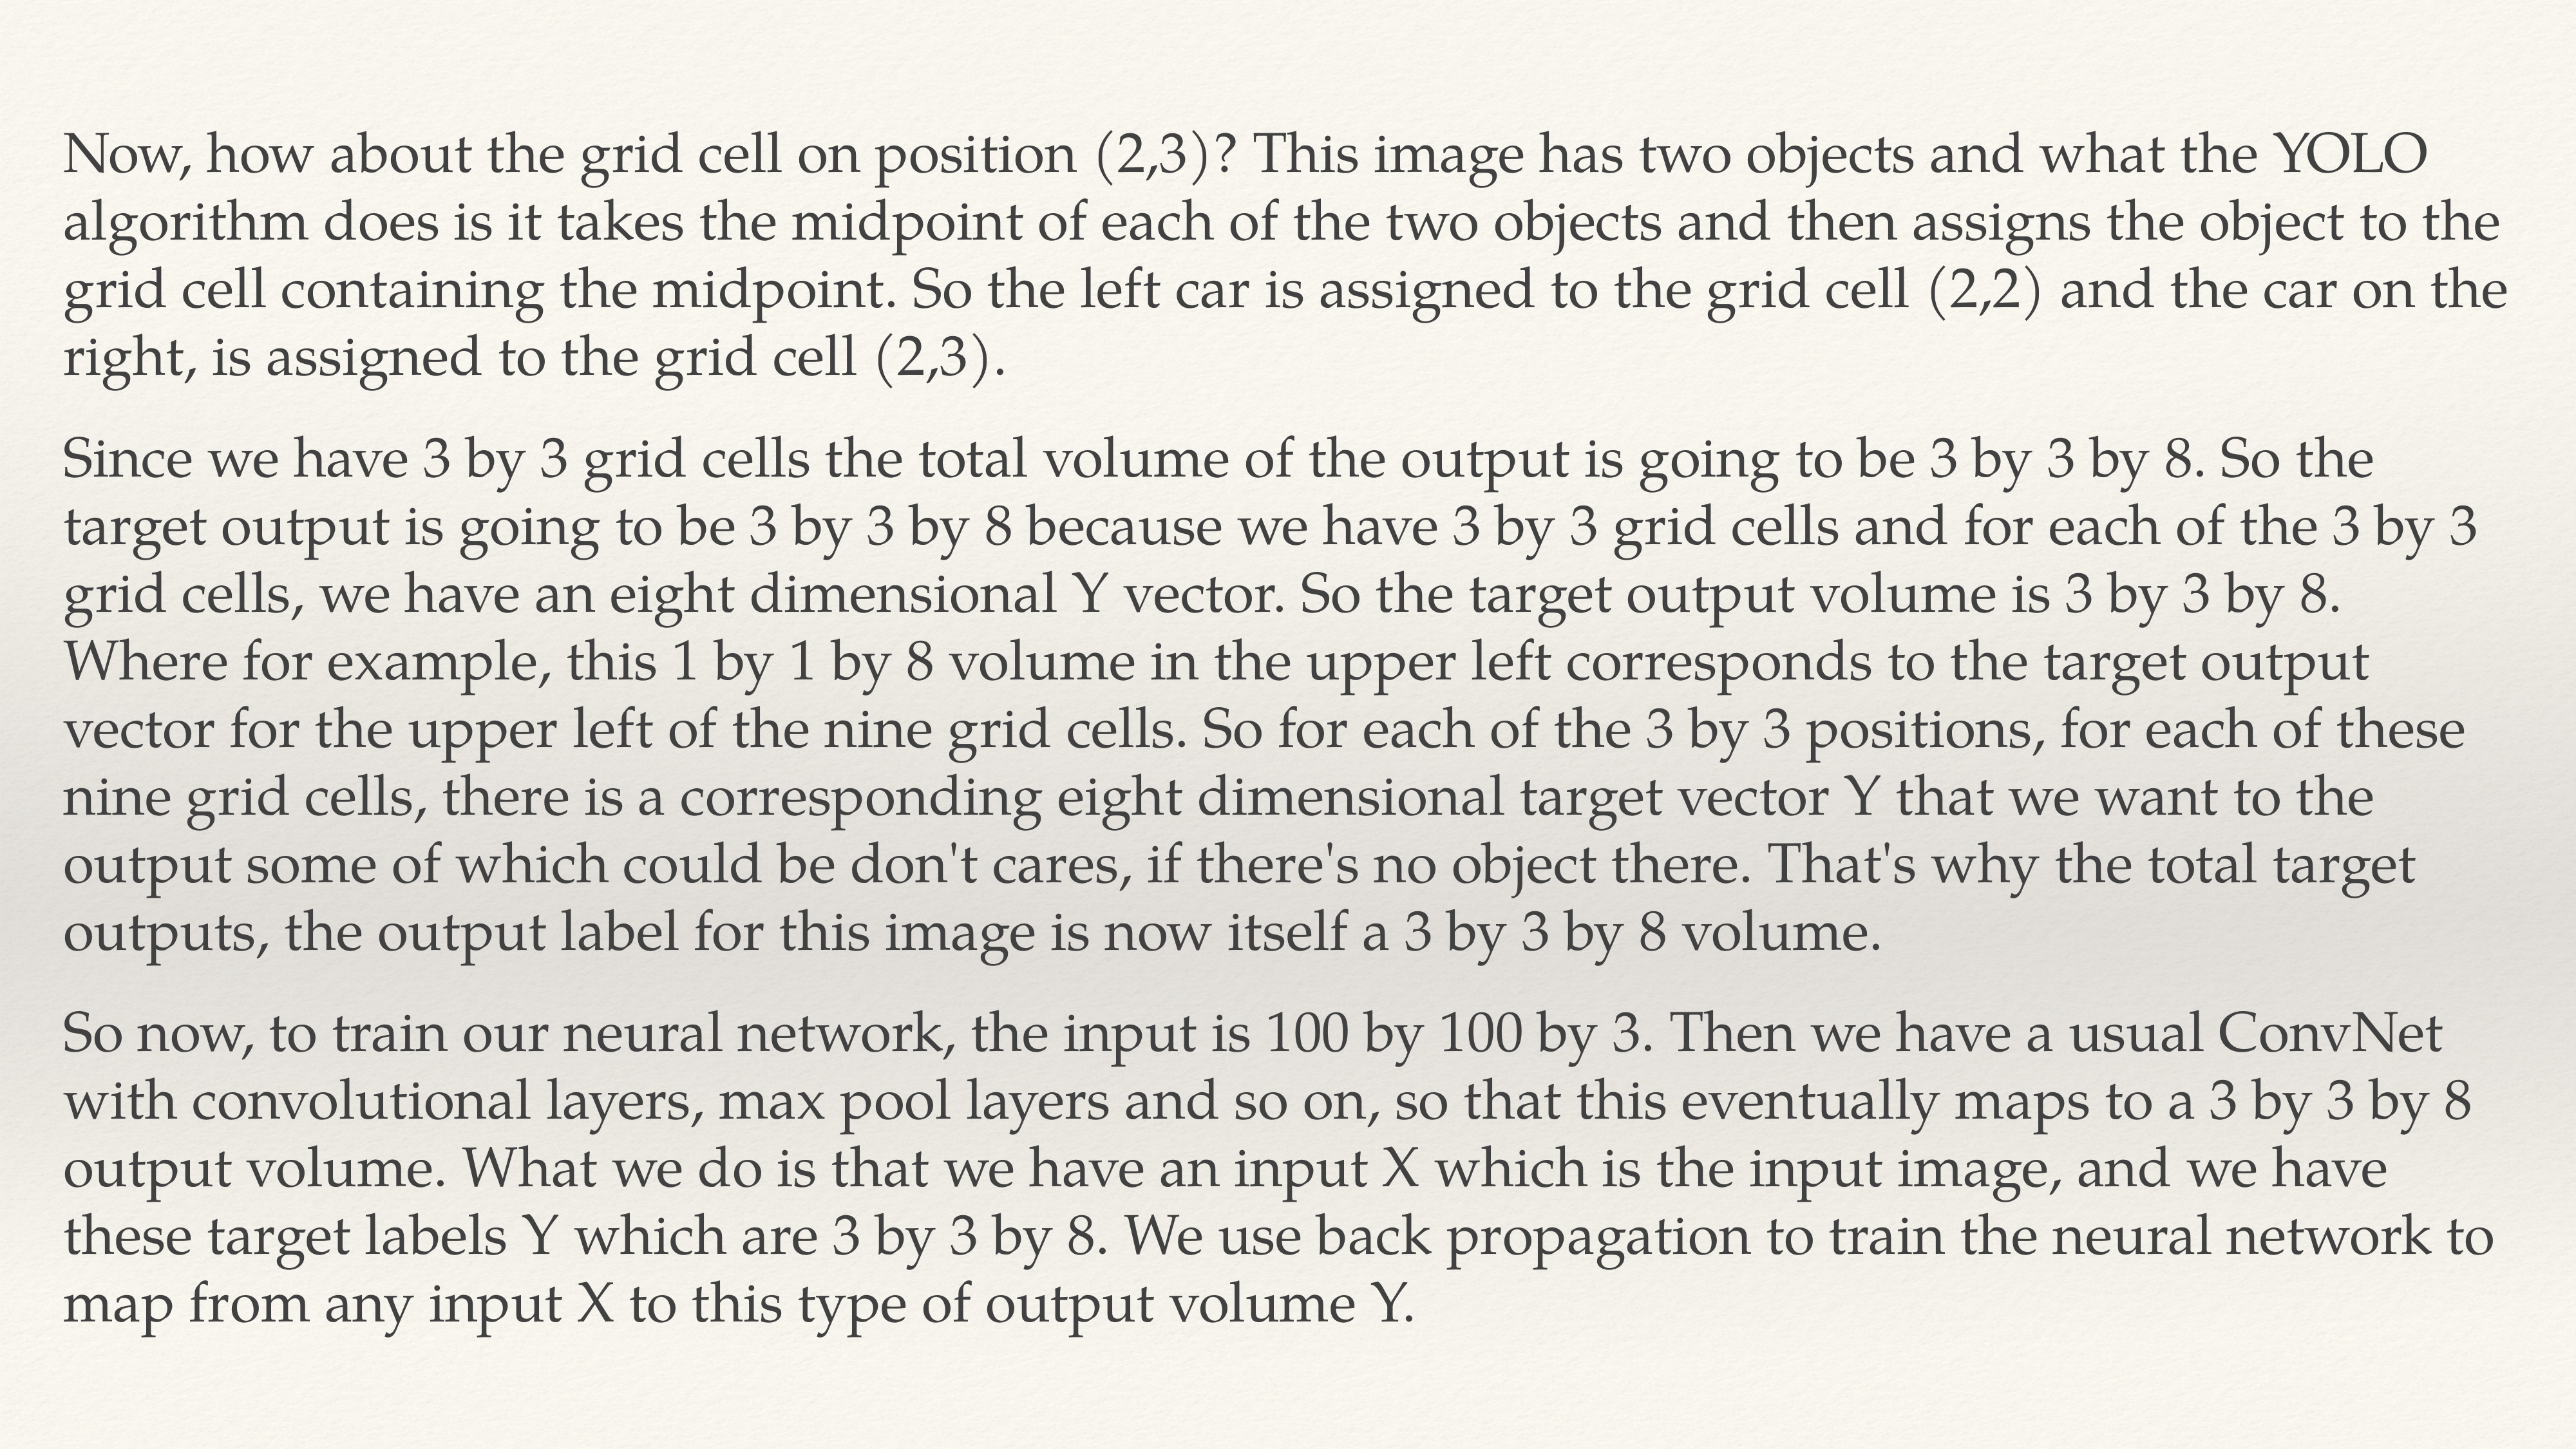

Now, how about the grid cell on position (2,3)? This image has two objects and what the YOLO algorithm does is it takes the midpoint of each of the two objects and then assigns the object to the grid cell containing the midpoint. So the left car is assigned to the grid cell (2,2) and the car on the right, is assigned to the grid cell (2,3).
Since we have 3 by 3 grid cells the total volume of the output is going to be 3 by 3 by 8. So the target output is going to be 3 by 3 by 8 because we have 3 by 3 grid cells and for each of the 3 by 3 grid cells, we have an eight dimensional Y vector. So the target output volume is 3 by 3 by 8. Where for example, this 1 by 1 by 8 volume in the upper left corresponds to the target output vector for the upper left of the nine grid cells. So for each of the 3 by 3 positions, for each of these nine grid cells, there is a corresponding eight dimensional target vector Y that we want to the output some of which could be don't cares, if there's no object there. That's why the total target outputs, the output label for this image is now itself a 3 by 3 by 8 volume.
So now, to train our neural network, the input is 100 by 100 by 3. Then we have a usual ConvNet with convolutional layers, max pool layers and so on, so that this eventually maps to a 3 by 3 by 8 output volume. What we do is that we have an input X which is the input image, and we have these target labels Y which are 3 by 3 by 8. We use back propagation to train the neural network to map from any input X to this type of output volume Y.